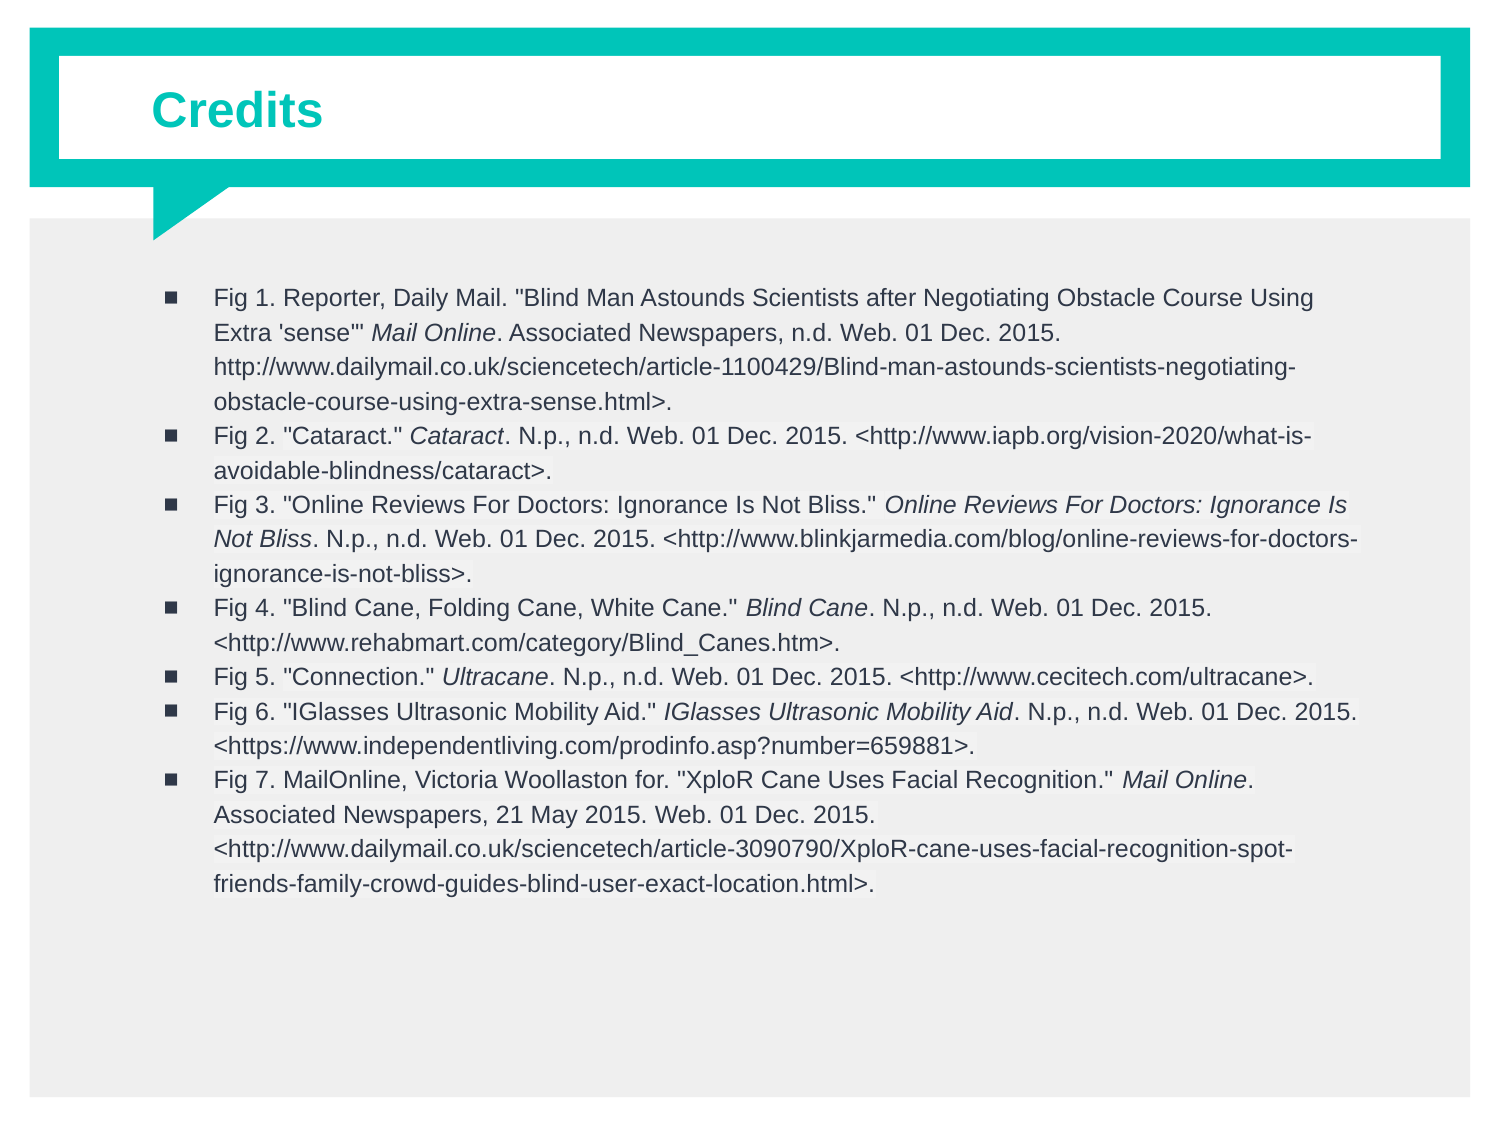

# Credits
Fig 1. Reporter, Daily Mail. "Blind Man Astounds Scientists after Negotiating Obstacle Course Using Extra 'sense'" Mail Online. Associated Newspapers, n.d. Web. 01 Dec. 2015. http://www.dailymail.co.uk/sciencetech/article-1100429/Blind-man-astounds-scientists-negotiating-obstacle-course-using-extra-sense.html>.
Fig 2. "Cataract." Cataract. N.p., n.d. Web. 01 Dec. 2015. <http://www.iapb.org/vision-2020/what-is-avoidable-blindness/cataract>.
Fig 3. "Online Reviews For Doctors: Ignorance Is Not Bliss." Online Reviews For Doctors: Ignorance Is Not Bliss. N.p., n.d. Web. 01 Dec. 2015. <http://www.blinkjarmedia.com/blog/online-reviews-for-doctors-ignorance-is-not-bliss>.
Fig 4. "Blind Cane, Folding Cane, White Cane." Blind Cane. N.p., n.d. Web. 01 Dec. 2015. <http://www.rehabmart.com/category/Blind_Canes.htm>.
Fig 5. "Connection." Ultracane. N.p., n.d. Web. 01 Dec. 2015. <http://www.cecitech.com/ultracane>.
Fig 6. "IGlasses Ultrasonic Mobility Aid." IGlasses Ultrasonic Mobility Aid. N.p., n.d. Web. 01 Dec. 2015. <https://www.independentliving.com/prodinfo.asp?number=659881>.
Fig 7. MailOnline, Victoria Woollaston for. "XploR Cane Uses Facial Recognition." Mail Online. Associated Newspapers, 21 May 2015. Web. 01 Dec. 2015. <http://www.dailymail.co.uk/sciencetech/article-3090790/XploR-cane-uses-facial-recognition-spot-friends-family-crowd-guides-blind-user-exact-location.html>.